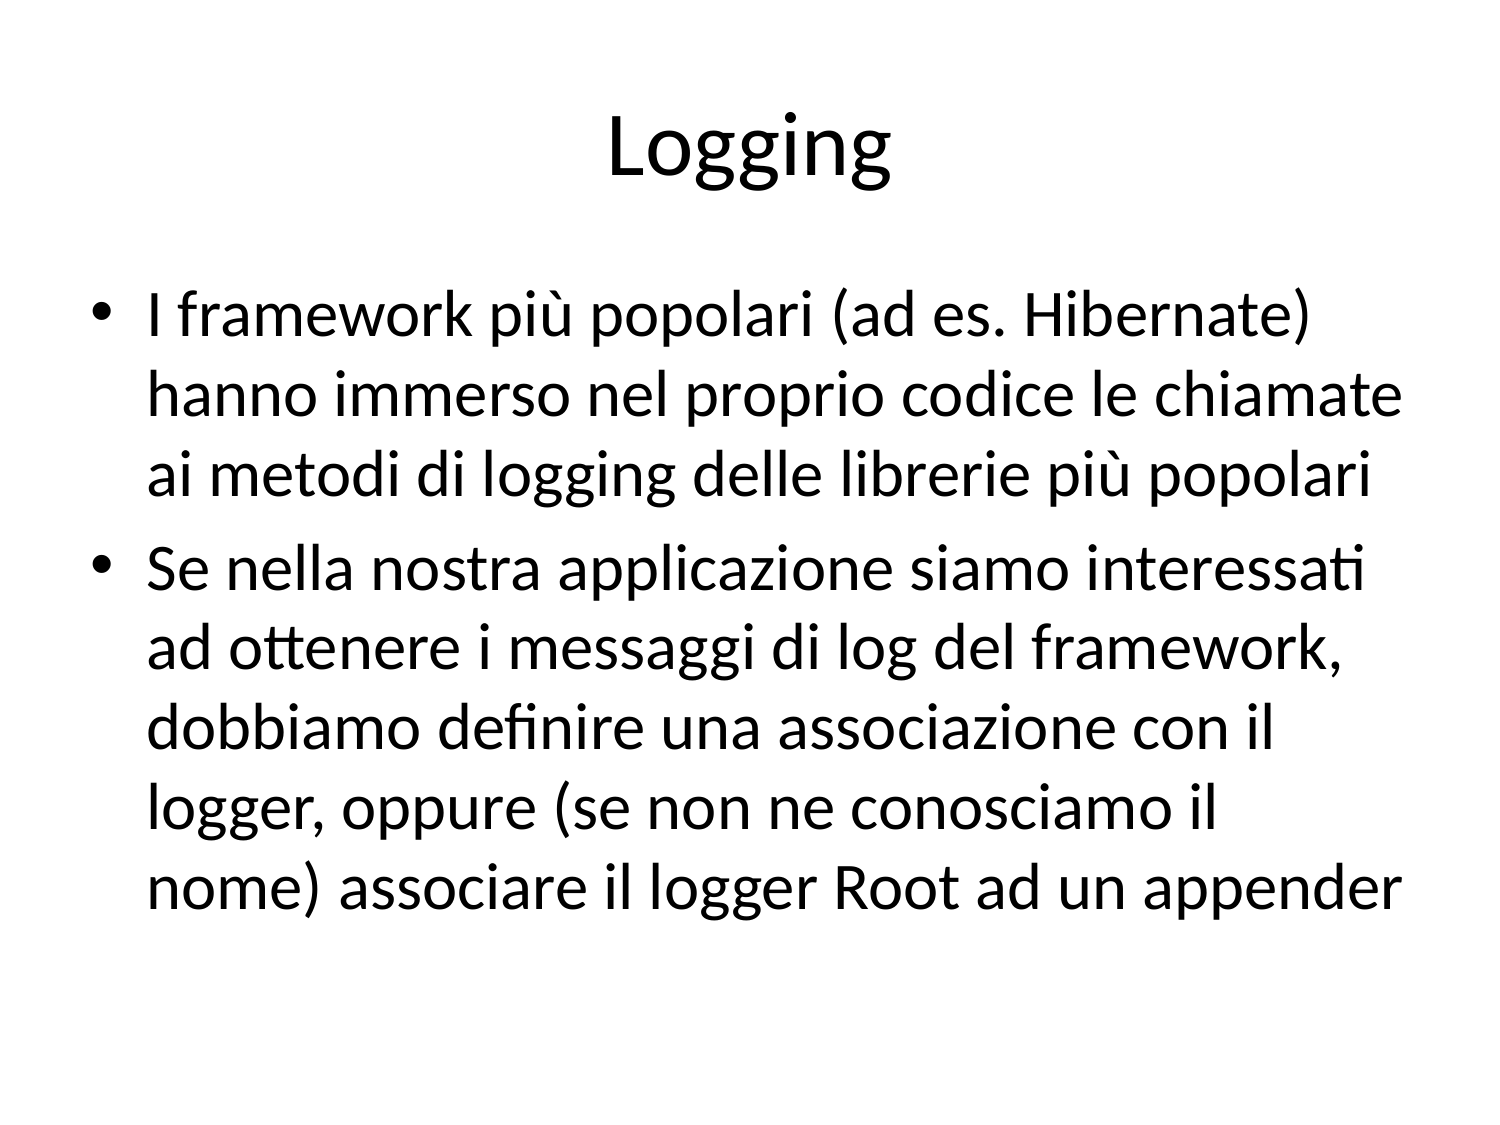

# Logging
I framework più popolari (ad es. Hibernate) hanno immerso nel proprio codice le chiamate ai metodi di logging delle librerie più popolari
Se nella nostra applicazione siamo interessati ad ottenere i messaggi di log del framework, dobbiamo definire una associazione con il logger, oppure (se non ne conosciamo il nome) associare il logger Root ad un appender